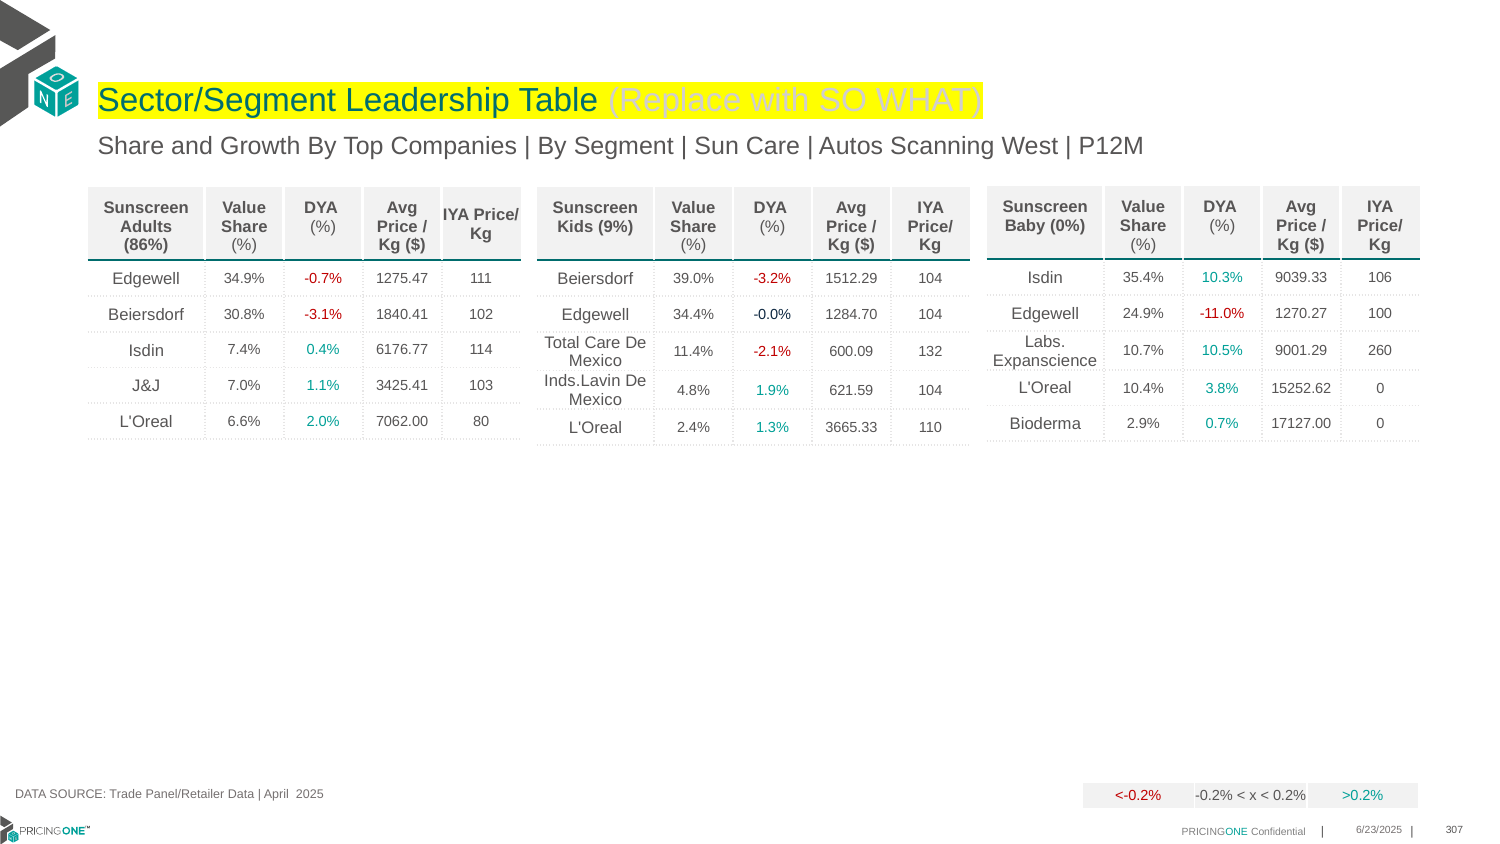

# Sector/Segment Leadership Table (Replace with SO WHAT)
Share and Growth By Top Companies | By Segment | Sun Care | Autos Scanning West | P12M
| Sunscreen Baby (0%) | Value Share (%) | DYA (%) | Avg Price /Kg ($) | IYA Price/Kg |
| --- | --- | --- | --- | --- |
| Isdin | 35.4% | 10.3% | 9039.33 | 106 |
| Edgewell | 24.9% | -11.0% | 1270.27 | 100 |
| Labs. Expanscience | 10.7% | 10.5% | 9001.29 | 260 |
| L'Oreal | 10.4% | 3.8% | 15252.62 | 0 |
| Bioderma | 2.9% | 0.7% | 17127.00 | 0 |
| Sunscreen Adults (86%) | Value Share (%) | DYA (%) | Avg Price /Kg ($) | IYA Price/ Kg |
| --- | --- | --- | --- | --- |
| Edgewell | 34.9% | -0.7% | 1275.47 | 111 |
| Beiersdorf | 30.8% | -3.1% | 1840.41 | 102 |
| Isdin | 7.4% | 0.4% | 6176.77 | 114 |
| J&J | 7.0% | 1.1% | 3425.41 | 103 |
| L'Oreal | 6.6% | 2.0% | 7062.00 | 80 |
| Sunscreen Kids (9%) | Value Share (%) | DYA (%) | Avg Price /Kg ($) | IYA Price/Kg |
| --- | --- | --- | --- | --- |
| Beiersdorf | 39.0% | -3.2% | 1512.29 | 104 |
| Edgewell | 34.4% | -0.0% | 1284.70 | 104 |
| Total Care De Mexico | 11.4% | -2.1% | 600.09 | 132 |
| Inds.Lavin De Mexico | 4.8% | 1.9% | 621.59 | 104 |
| L'Oreal | 2.4% | 1.3% | 3665.33 | 110 |
DATA SOURCE: Trade Panel/Retailer Data | April  2025
| <-0.2% | -0.2% < x < 0.2% | >0.2% |
| --- | --- | --- |

6/23/2025
307